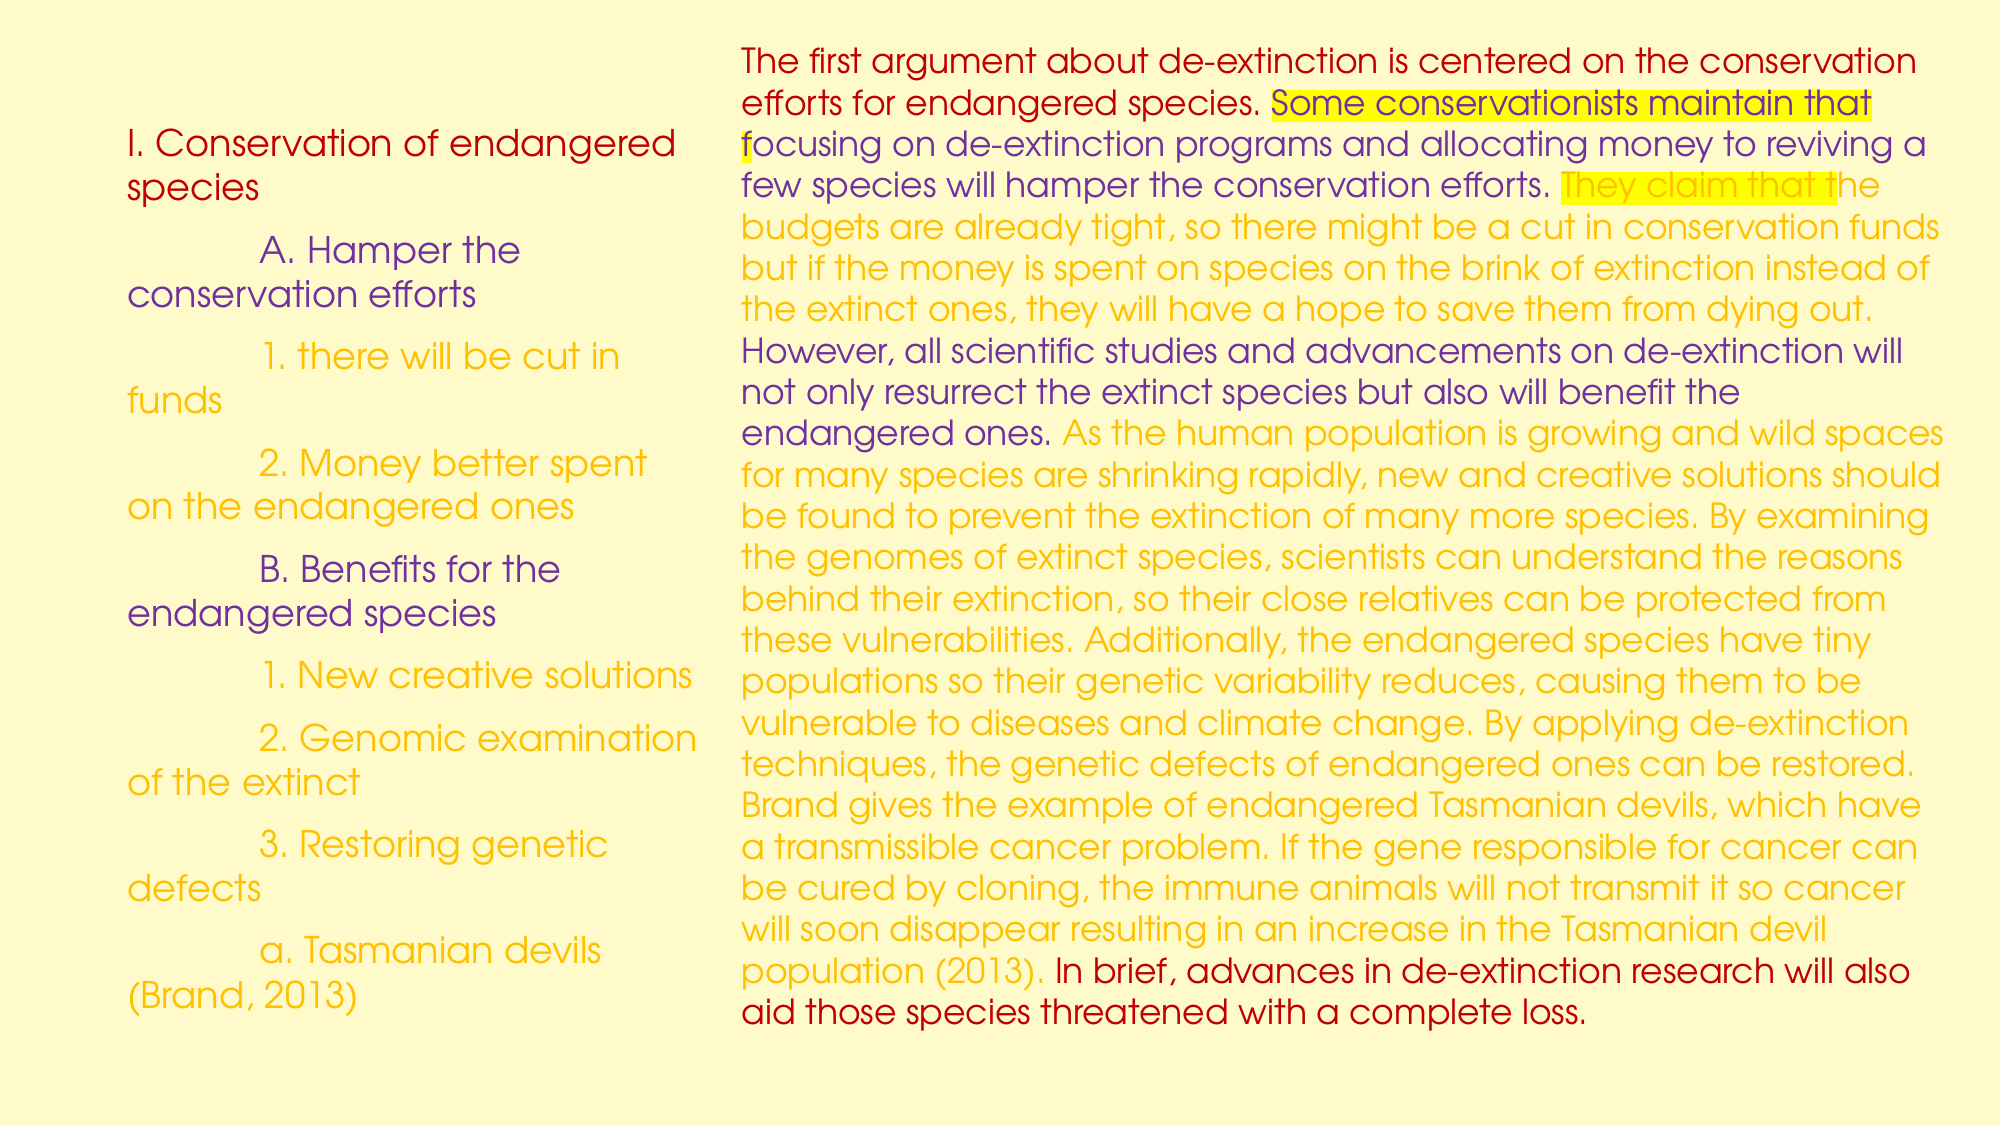

The first argument about de-extinction is centered on the conservation efforts for endangered species. Some conservationists maintain that focusing on de-extinction programs and allocating money to reviving a few species will hamper the conservation efforts. They claim that the budgets are already tight, so there might be a cut in conservation funds but if the money is spent on species on the brink of extinction instead of the extinct ones, they will have a hope to save them from dying out. However, all scientific studies and advancements on de-extinction will not only resurrect the extinct species but also will benefit the endangered ones. As the human population is growing and wild spaces for many species are shrinking rapidly, new and creative solutions should be found to prevent the extinction of many more species. By examining the genomes of extinct species, scientists can understand the reasons behind their extinction, so their close relatives can be protected from these vulnerabilities. Additionally, the endangered species have tiny populations so their genetic variability reduces, causing them to be vulnerable to diseases and climate change. By applying de-extinction techniques, the genetic defects of endangered ones can be restored. Brand gives the example of endangered Tasmanian devils, which have a transmissible cancer problem. If the gene responsible for cancer can be cured by cloning, the immune animals will not transmit it so cancer will soon disappear resulting in an increase in the Tasmanian devil population (2013). In brief, advances in de-extinction research will also aid those species threatened with a complete loss.

I. Conservation of endangered species
	A. Hamper the conservation efforts
		1. there will be cut in funds
		2. Money better spent on the endangered ones
	B. Benefits for the endangered species
		1. New creative solutions
		2. Genomic examination of the extinct
		3. Restoring genetic defects
			a. Tasmanian devils (Brand, 2013)